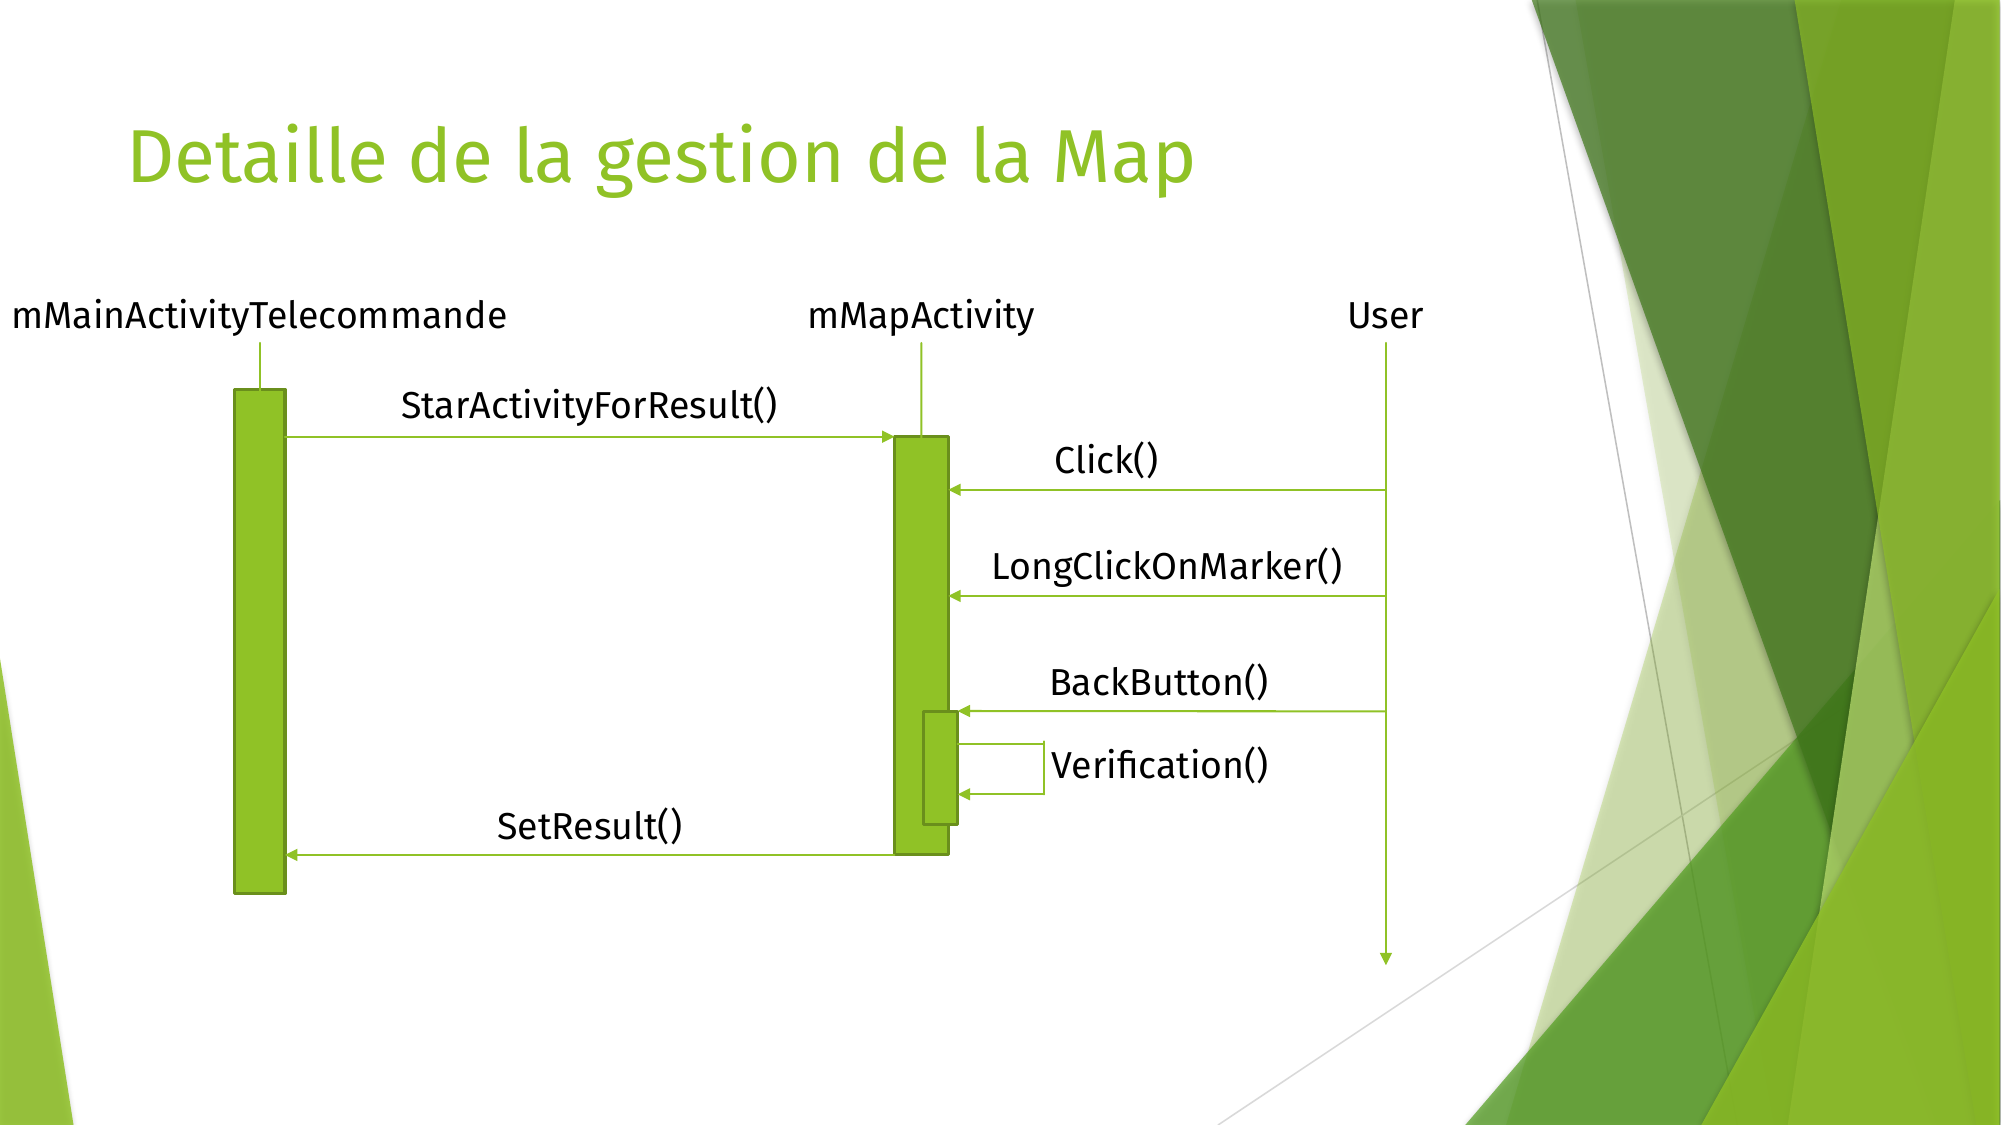

# Detaille de la gestion de la Map
mMainActivityTelecommande
mMapActivity
User
StarActivityForResult()

Click()

LongClickOnMarker()
BackButton()

Verification()
SetResult()